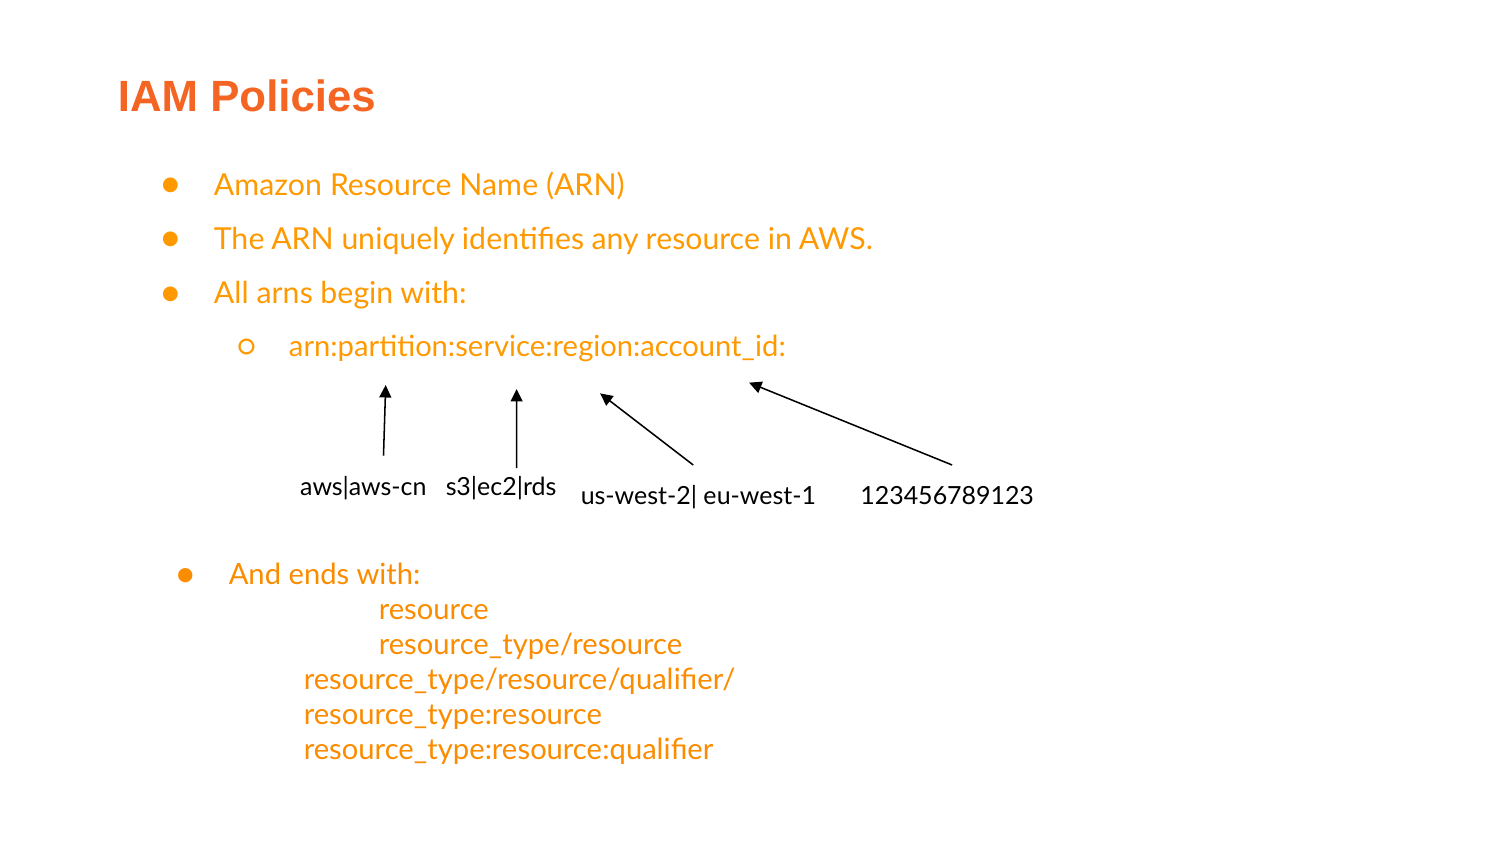

IAM Policies
Amazon Resource Name (ARN)
The ARN uniquely identifies any resource in AWS.
All arns begin with:
arn:partition:service:region:account_id:
aws|aws-cn
s3|ec2|rds
us-west-2| eu-west-1
123456789123
And ends with:
	resource
	resource_type/resource
resource_type/resource/qualifier/
resource_type:resource
resource_type:resource:qualifier